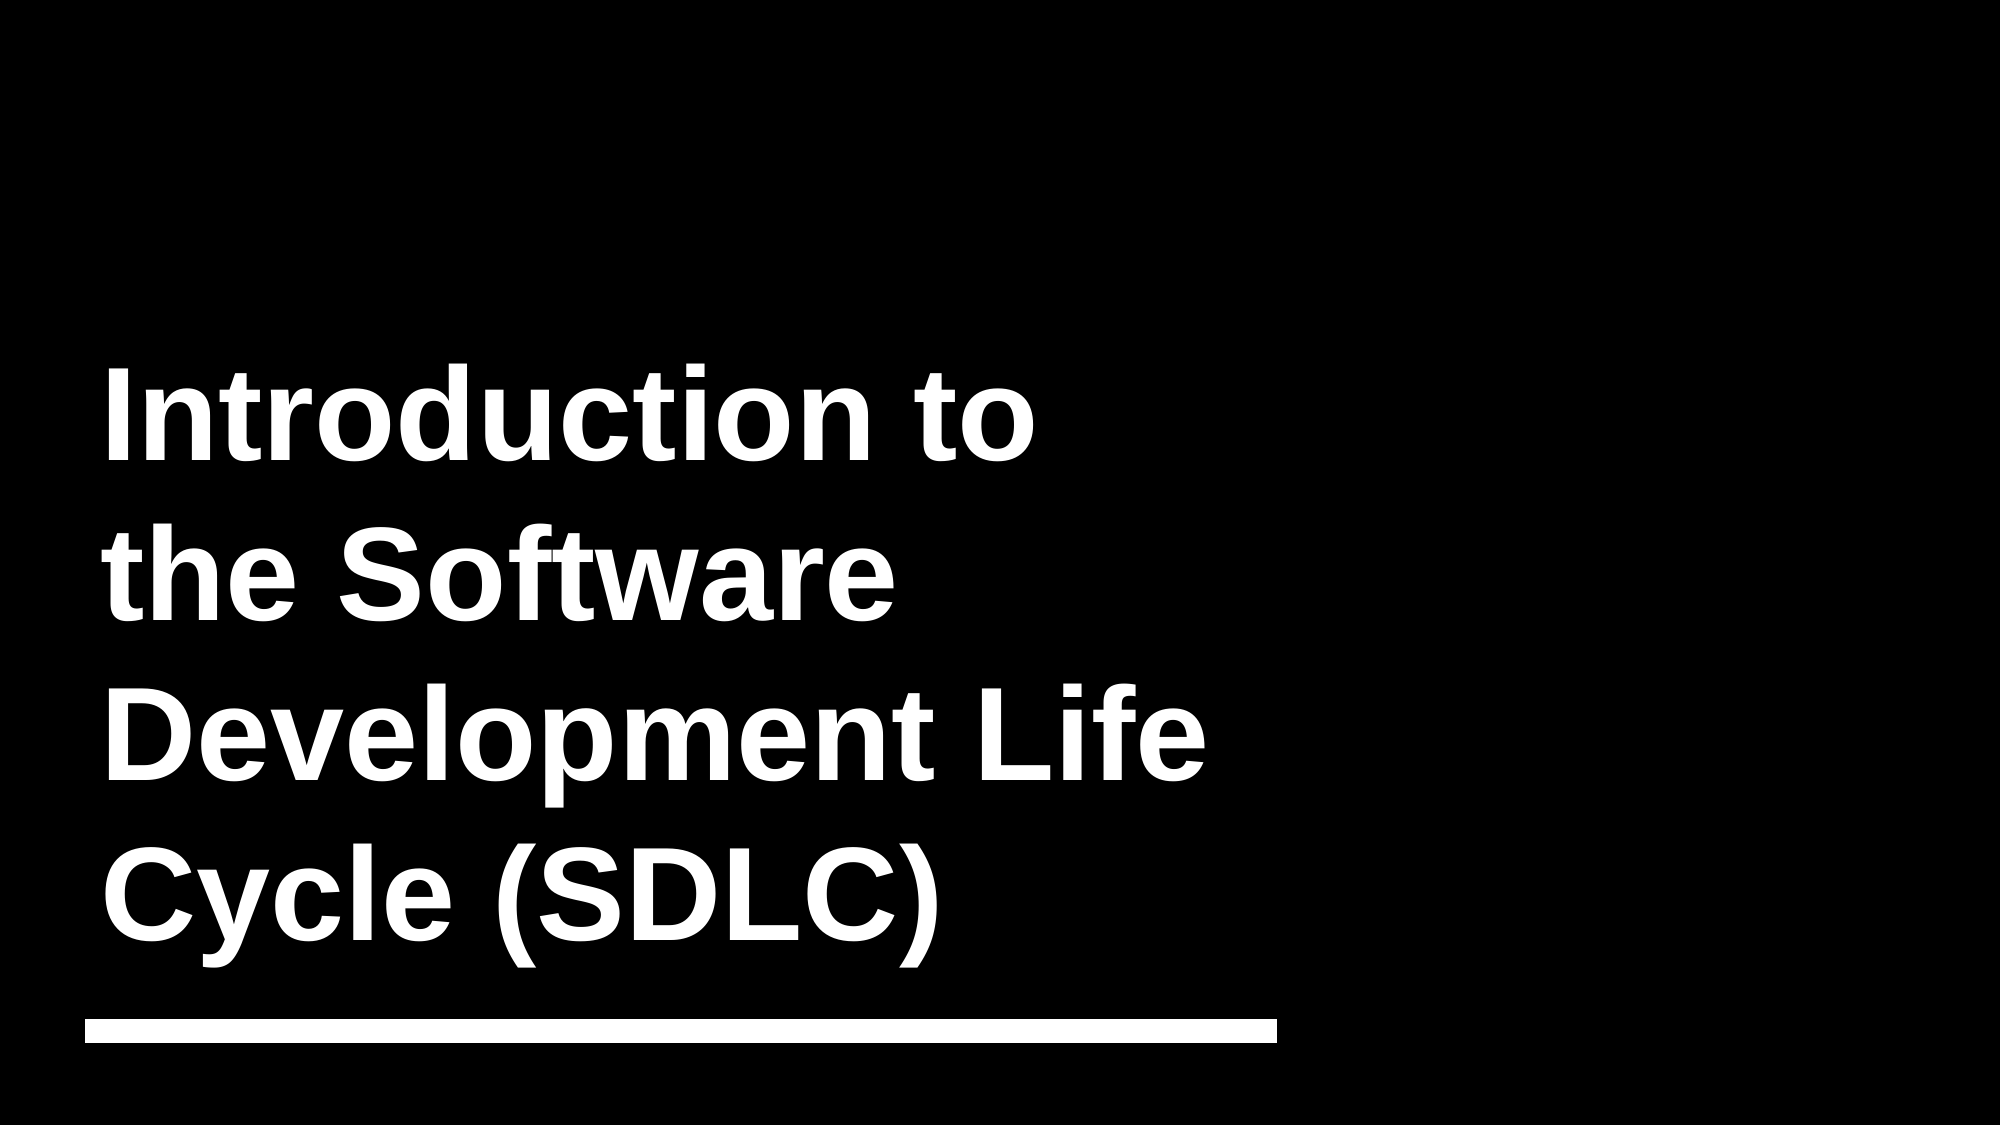

# Introduction to the Software Development Life Cycle (SDLC)